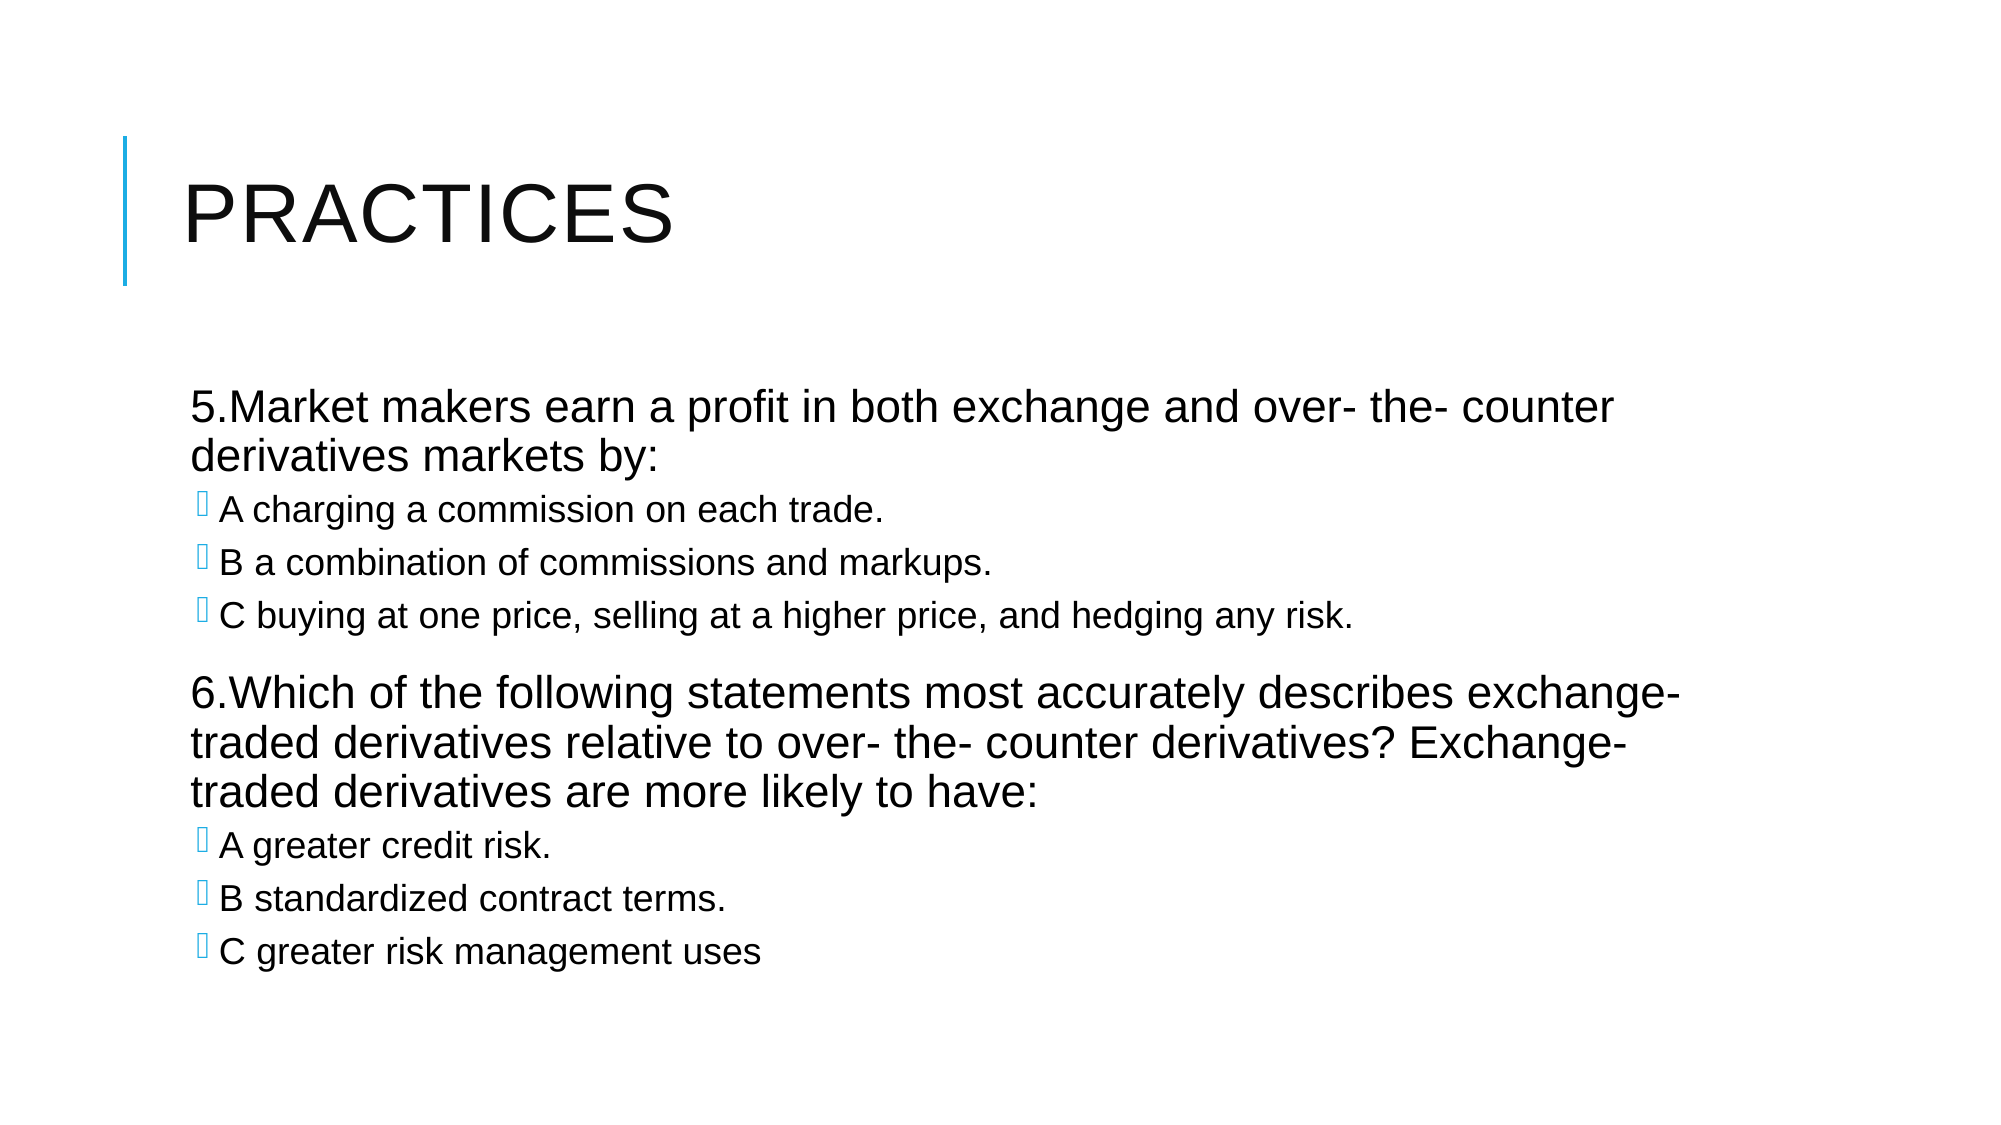

# Practices
5.Market makers earn a profit in both exchange and over- the- counter derivatives markets by:
A charging a commission on each trade.
B a combination of commissions and markups.
C buying at one price, selling at a higher price, and hedging any risk.
6.Which of the following statements most accurately describes exchange-traded derivatives relative to over- the- counter derivatives? Exchange-traded derivatives are more likely to have:
A greater credit risk.
B standardized contract terms.
C greater risk management uses